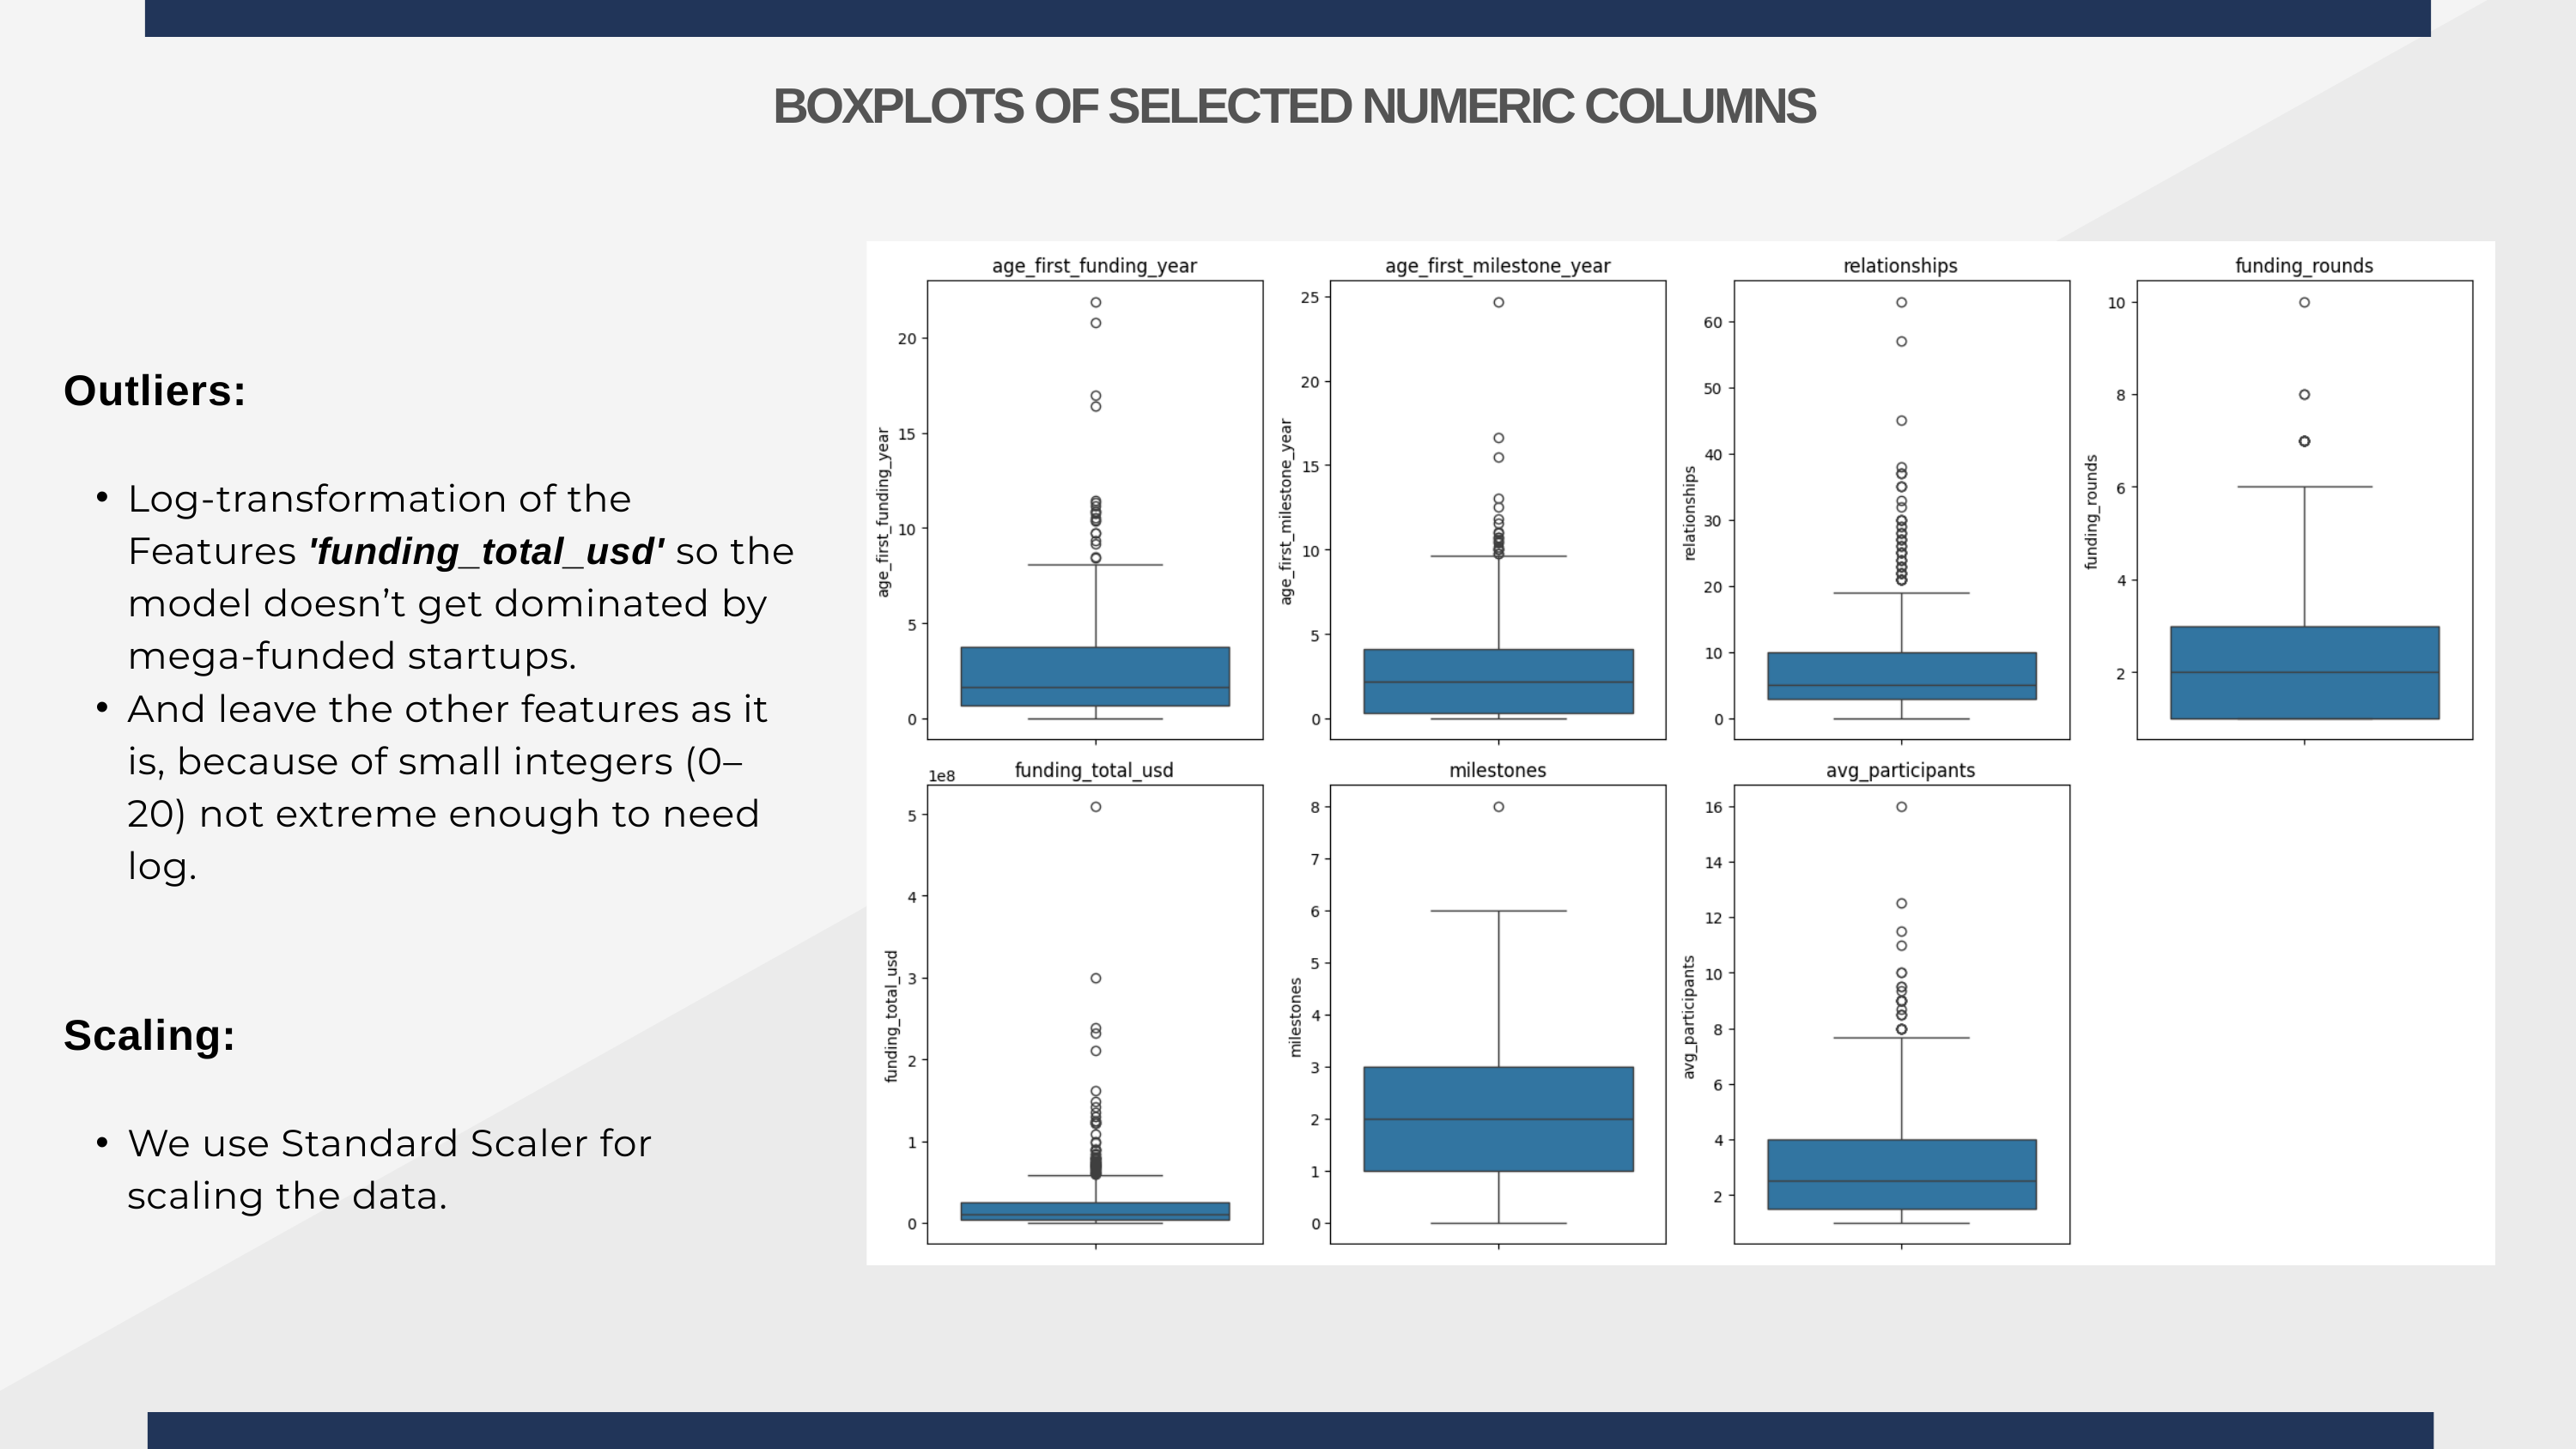

BOXPLOTS OF SELECTED NUMERIC COLUMNS

Outliers:

Log-transformation of the Features 'funding_total_usd' so the model doesn’t get dominated by mega-funded startups.
And leave the other features as it is, because of small integers (0–20) not extreme enough to need log.

Scaling:

We use Standard Scaler for scaling the data.